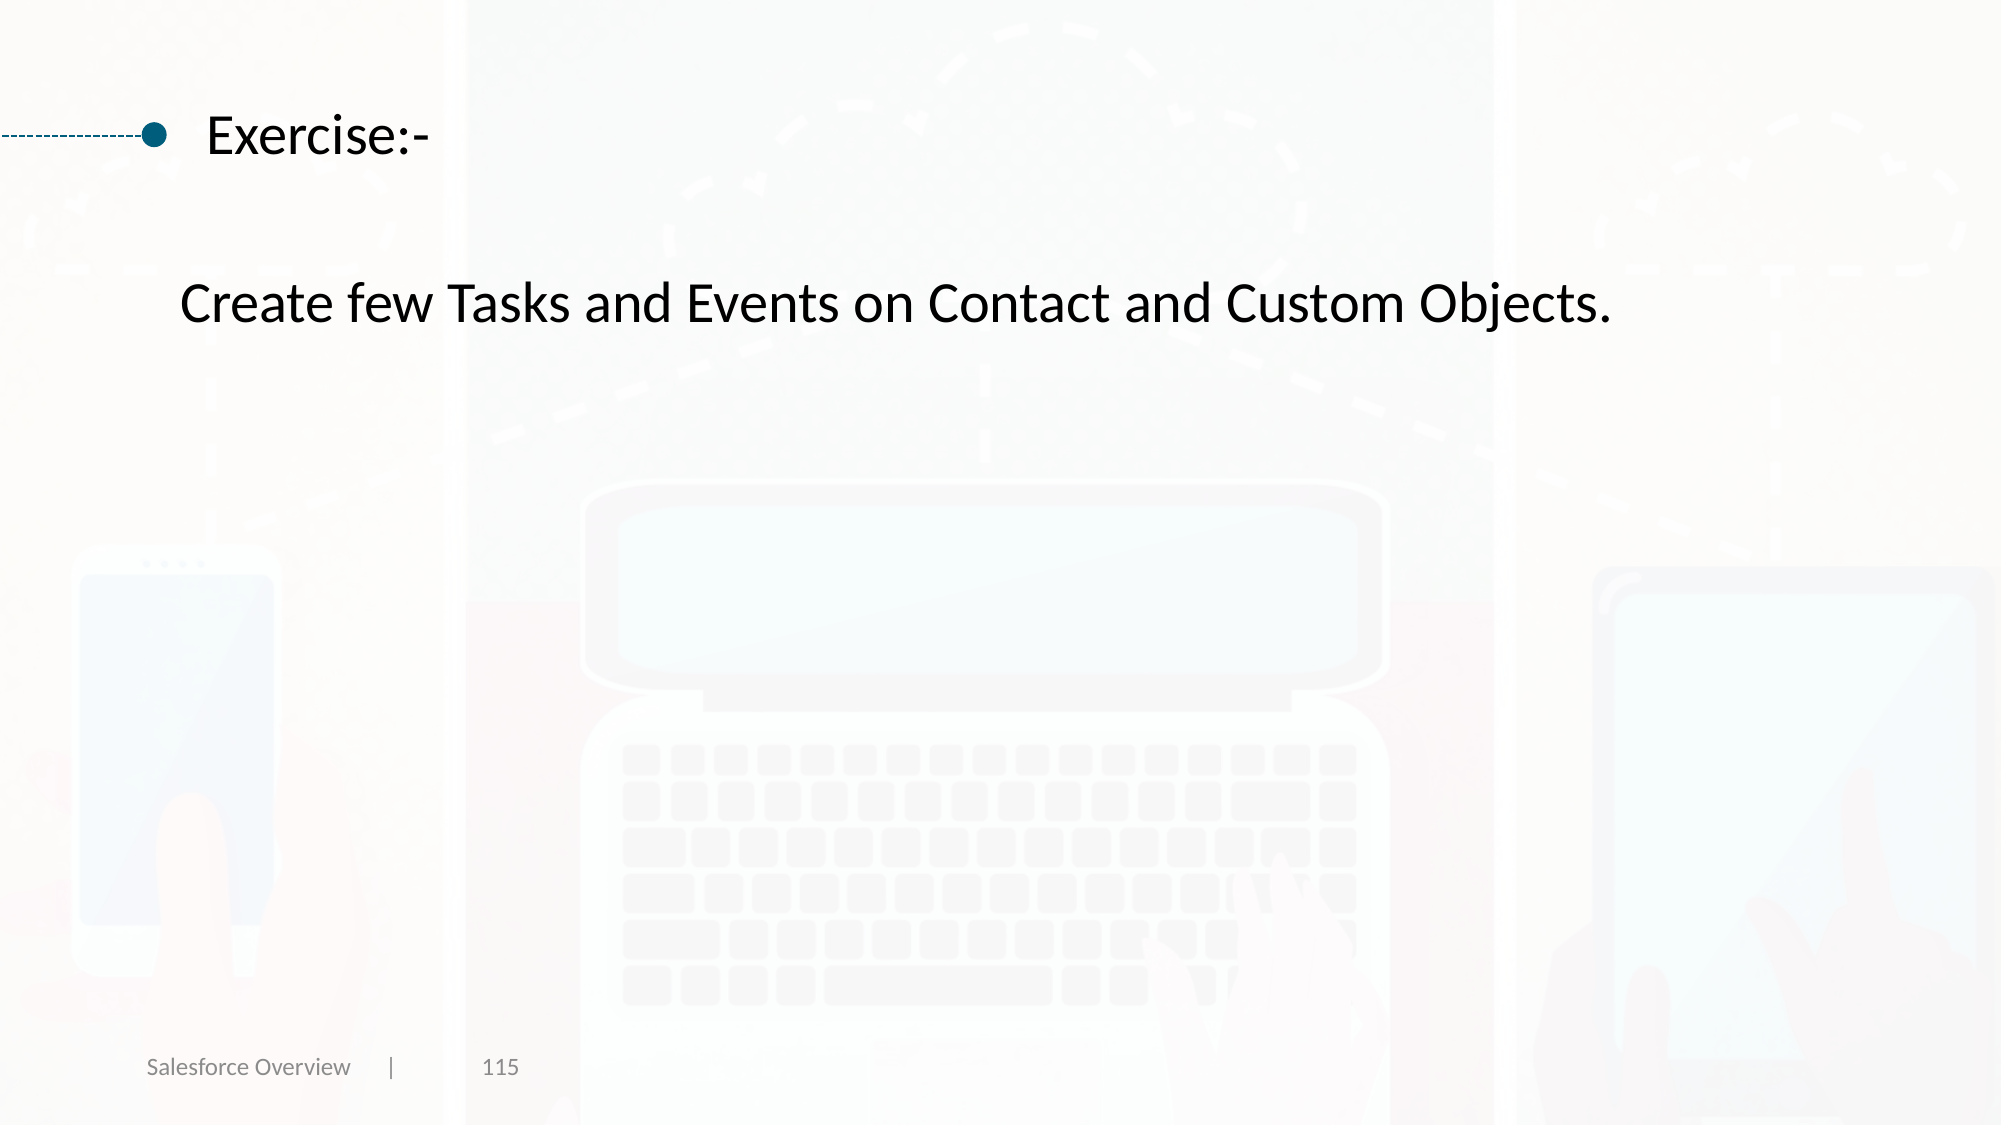

Exercise:-

Create few Tasks and Events on Contact and Custom Objects.
Salesforce Overview      |
115